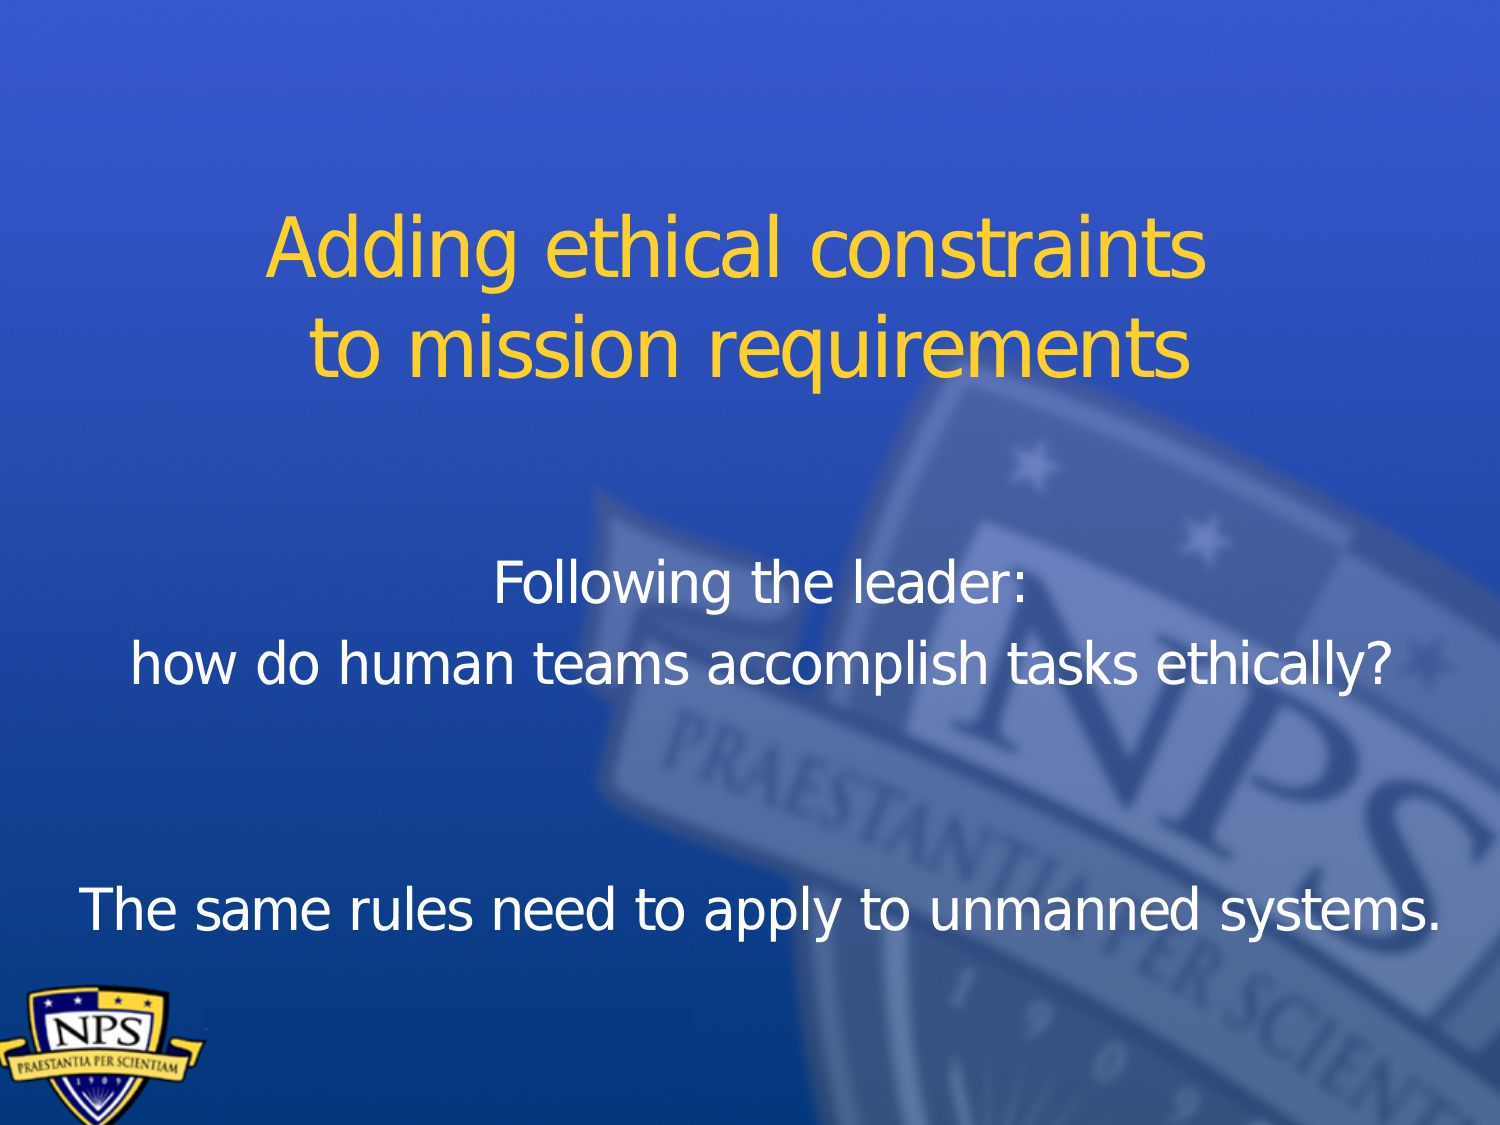

# Adding ethical constraints to mission requirements
Following the leader:
how do human teams accomplish tasks ethically?

The same rules need to apply to unmanned systems.